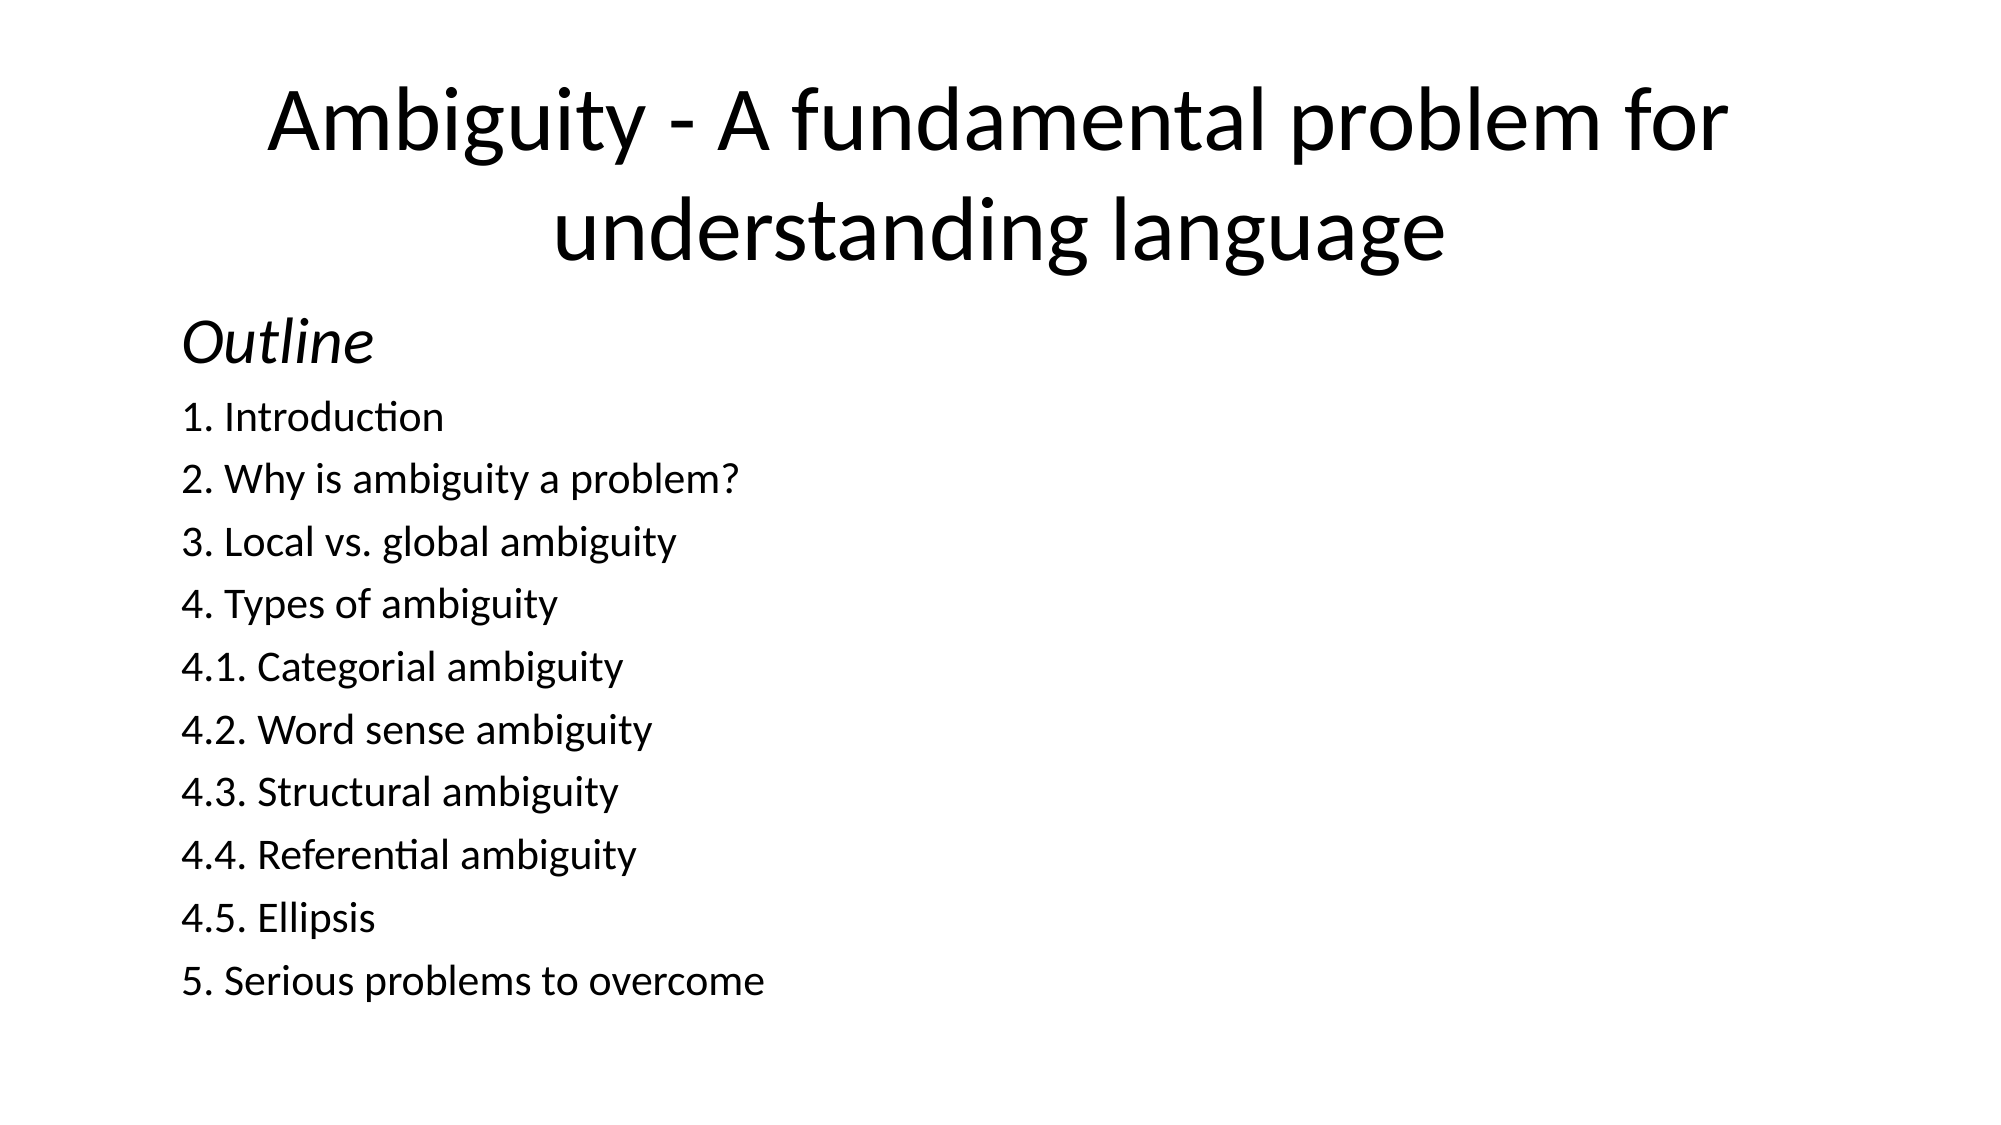

# Ambiguity - A fundamental problem for understanding language
Outline
1. Introduction
2. Why is ambiguity a problem?
3. Local vs. global ambiguity
4. Types of ambiguity
	4.1. Categorial ambiguity
	4.2. Word sense ambiguity
	4.3. Structural ambiguity
	4.4. Referential ambiguity
	4.5. Ellipsis
5. Serious problems to overcome